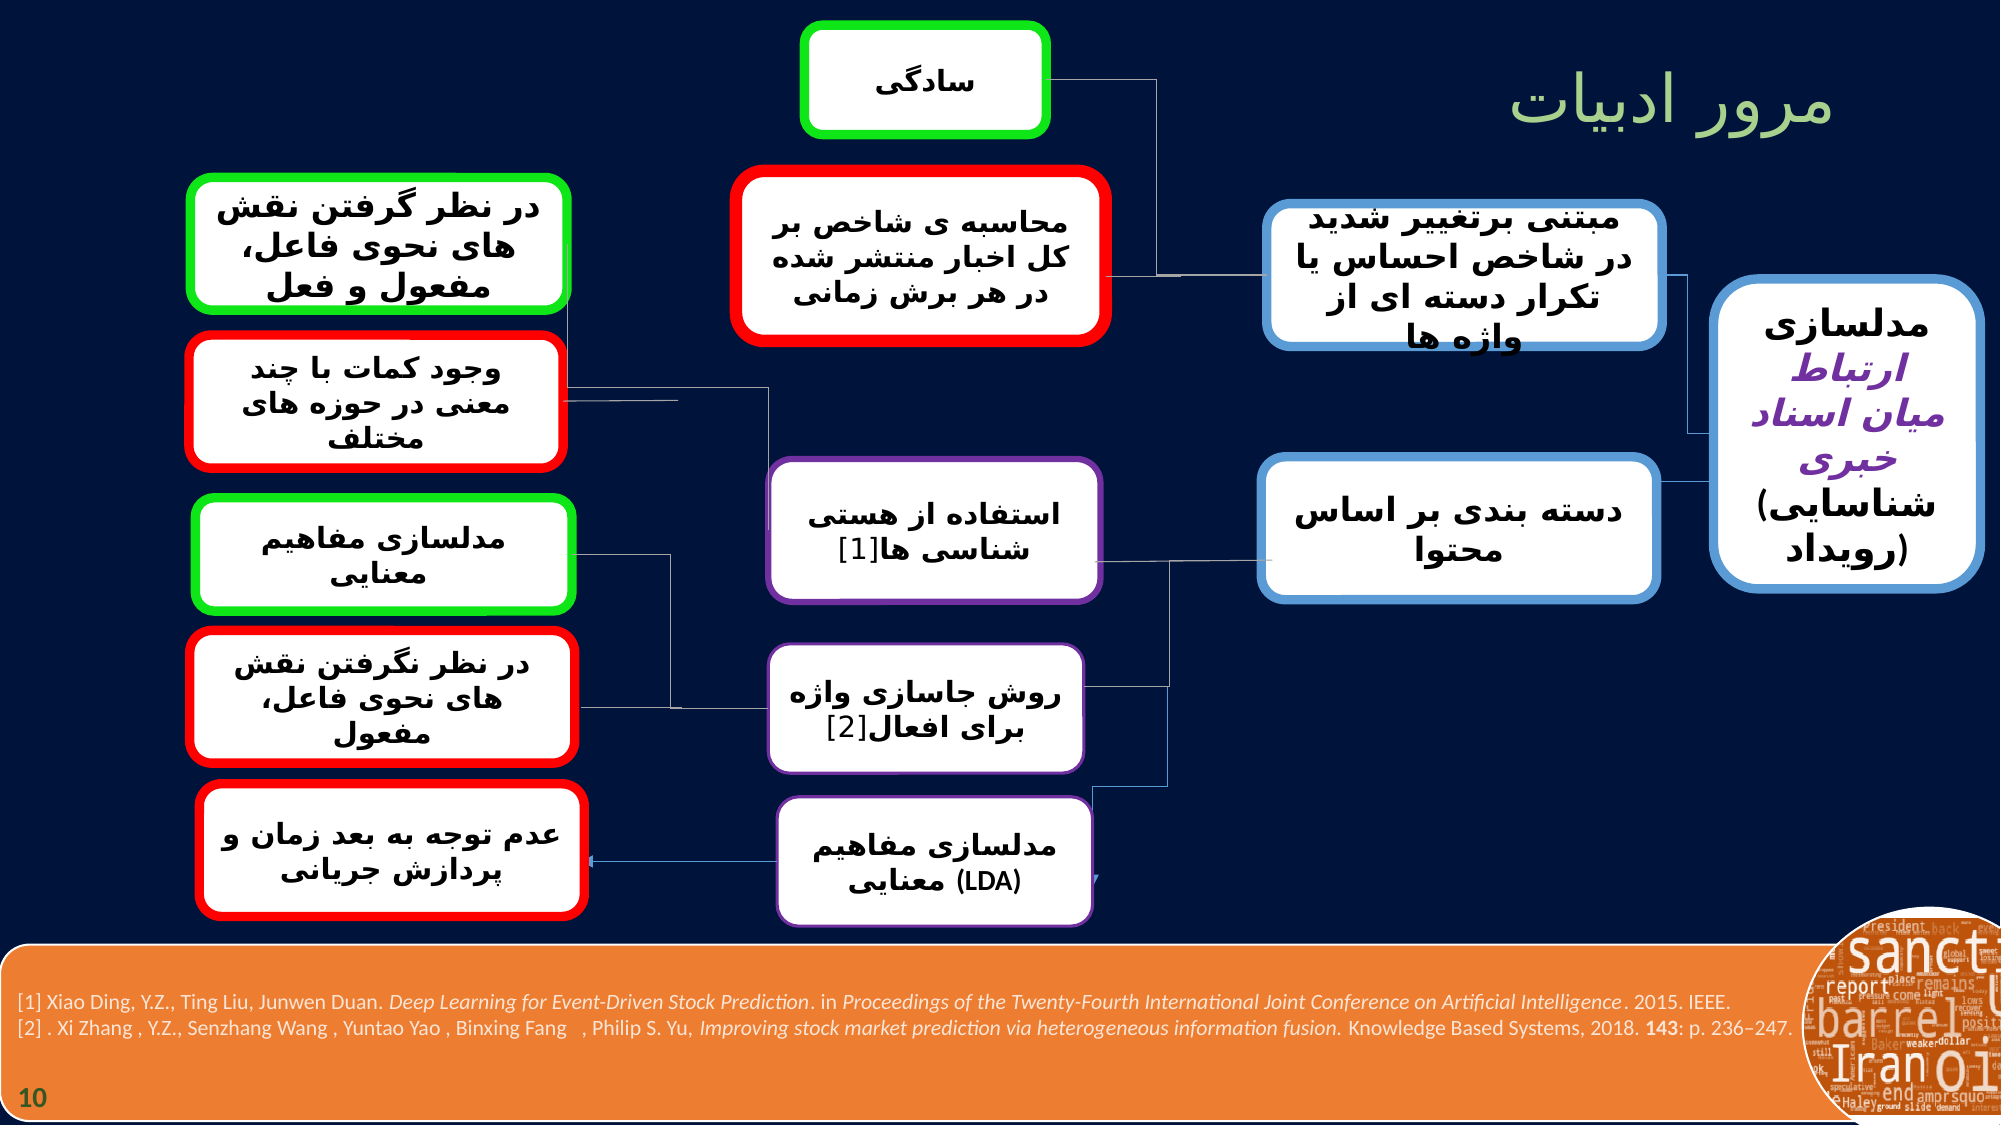

سادگی
محاسبه ی شاخص بر کل اخبار منتشر شده در هر برش زمانی
مبتنی برتغییر شدید در شاخص احساس یا تکرار دسته ای از واژه ها
مدلسازی ارتباط میان اسناد خبری
(شناسایی رویداد)
مرور ادبیات
در نظر گرفتن نقش های نحوی فاعل، مفعول و فعل
وجود کمات با چند معنی در حوزه های مختلف
دسته بندی بر اساس محتوا
استفاده از هستی شناسی ها[1]
مدلسازی مفاهیم معنایی
در نظر نگرفتن نقش های نحوی فاعل، مفعول
روش جاسازی واژه برای افعال[2]
عدم توجه به بعد زمان و پردازش جریانی
مدلسازی مفاهیم معنایی (LDA)

[1] Xiao Ding, Y.Z., Ting Liu, Junwen Duan. Deep Learning for Event-Driven Stock Prediction. in Proceedings of the Twenty-Fourth International Joint Conference on Artificial Intelligence. 2015. IEEE.
[2] . Xi Zhang , Y.Z., Senzhang Wang , Yuntao Yao , Binxing Fang   , Philip S. Yu, Improving stock market prediction via heterogeneous information fusion. Knowledge Based Systems, 2018. 143: p. 236–247.

10